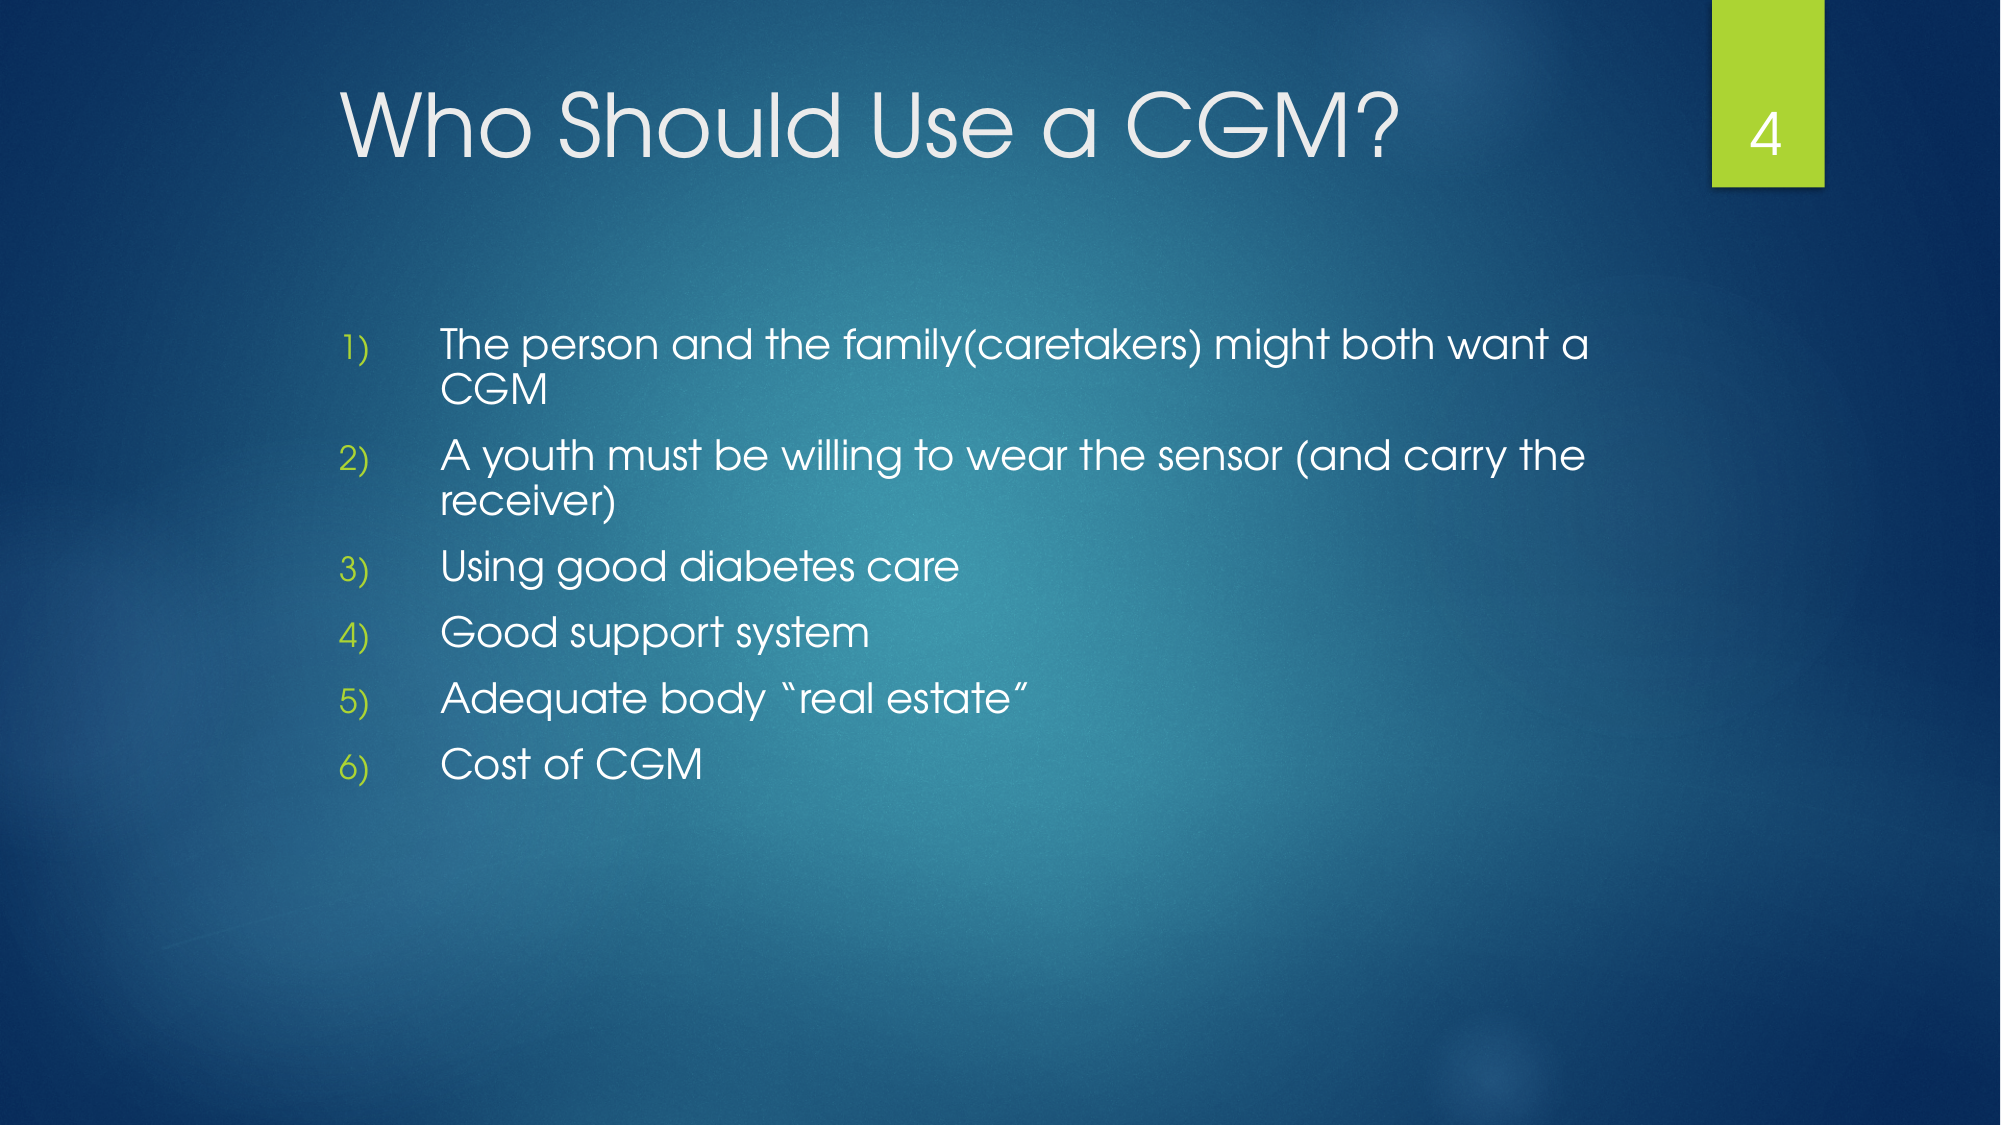

4
# Who Should Use a CGM?
The person and the family(caretakers) might both want a CGM
A youth must be willing to wear the sensor (and carry the receiver)
Using good diabetes care
Good support system
Adequate body “real estate”
Cost of CGM